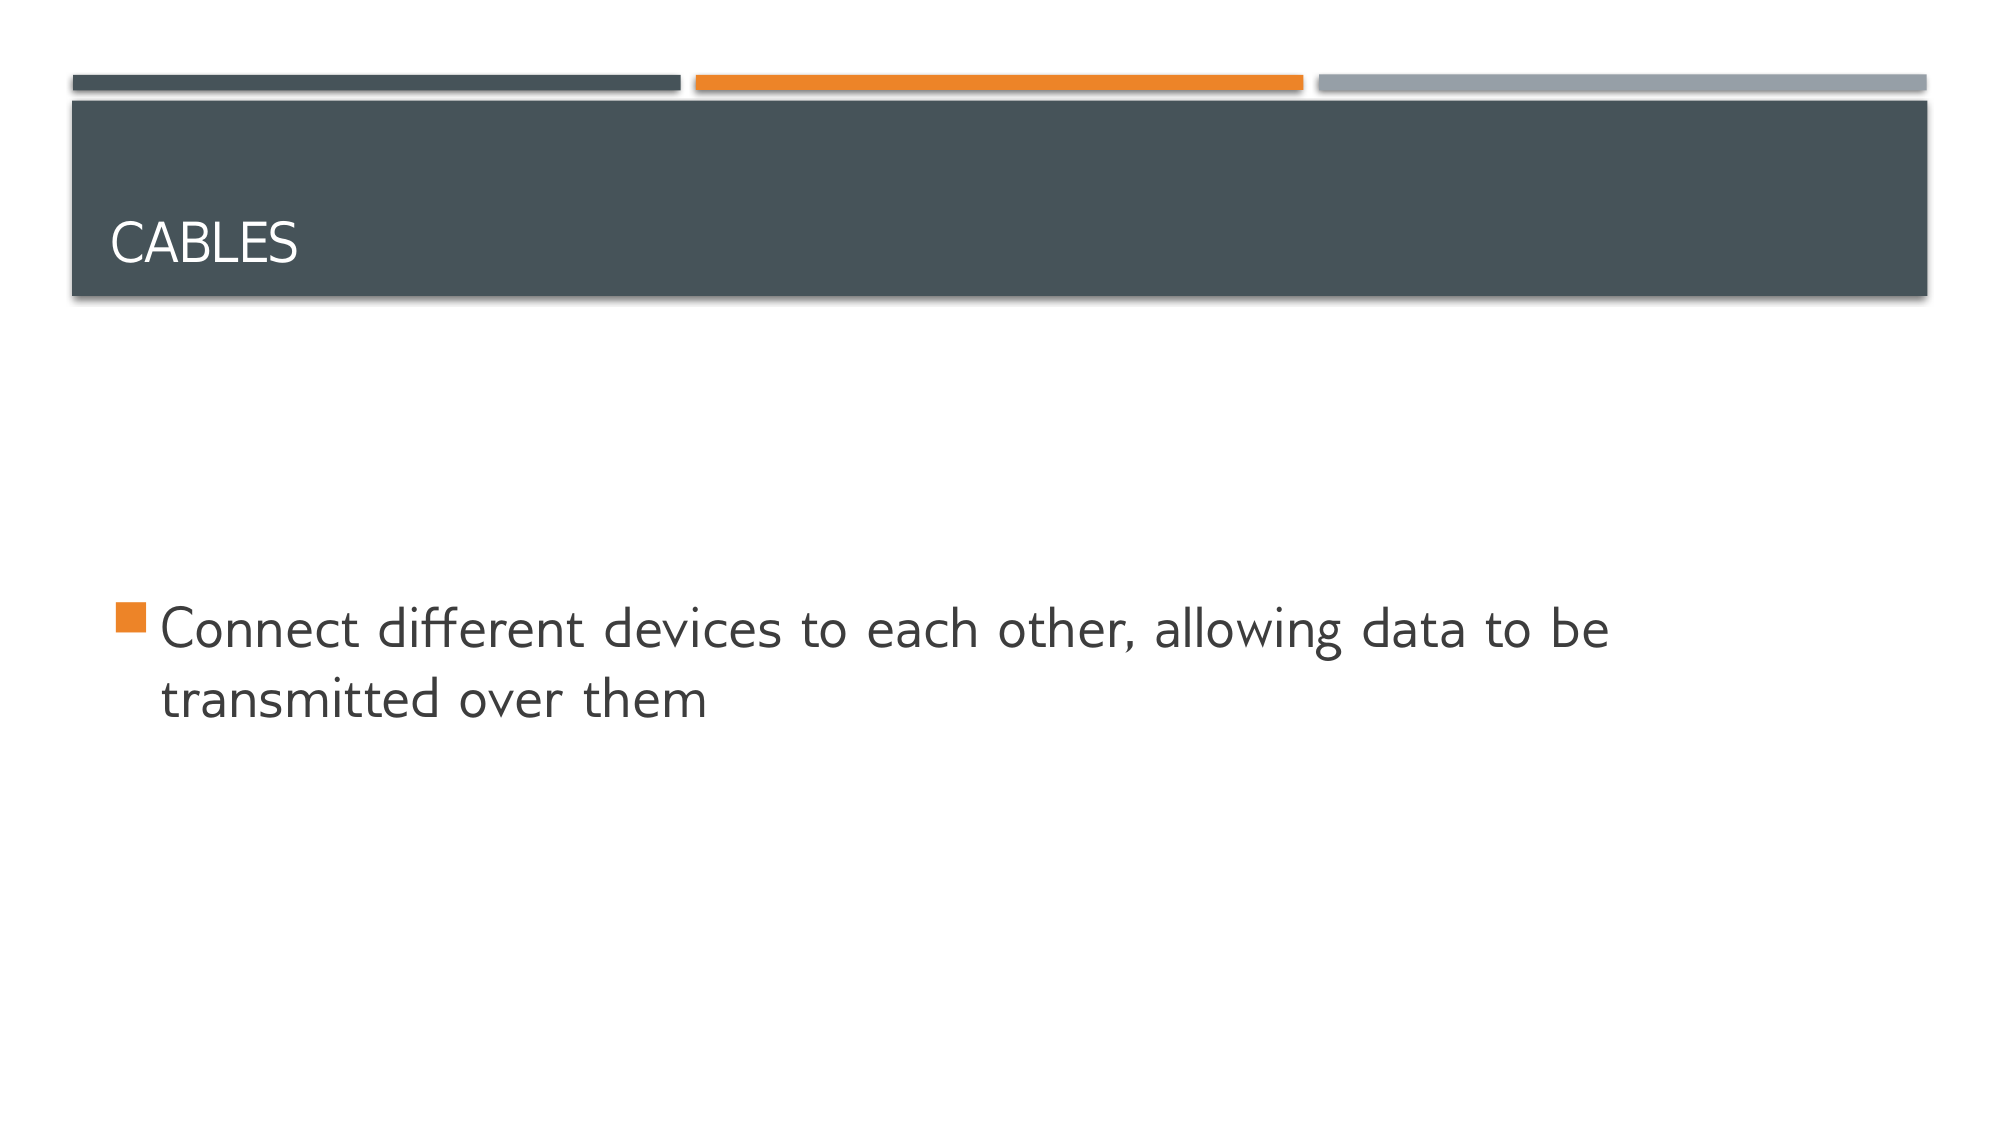

# cables
Connect different devices to each other, allowing data to be transmitted over them